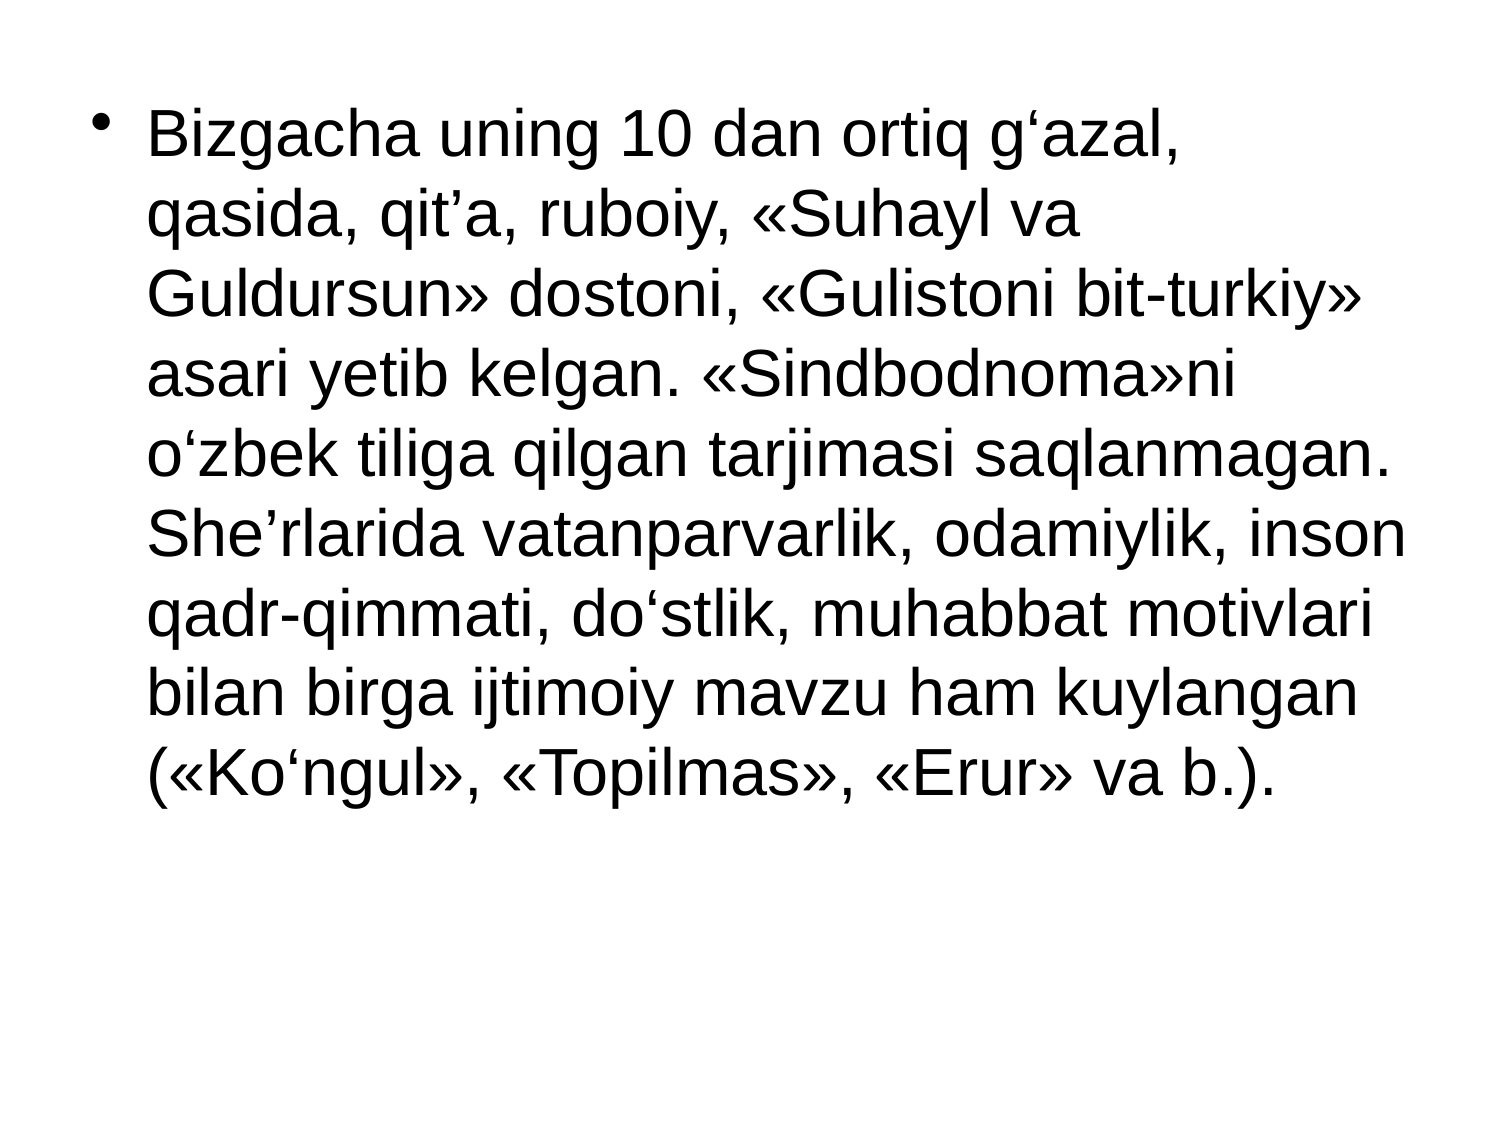

Bizgacha uning 10 dan ortiq g‘azal, qasida, qit’a, ruboiy, «Suhayl va Guldursun» dostoni, «Gulistoni bit-turkiy» asari yetib kelgan. «Sindbodnoma»ni o‘zbek tiliga qilgan tarjimasi saqlanmagan. She’rlarida vatanparvarlik, odamiylik, inson qadr-qimmati, do‘stlik, muhabbat motivlari bilan birga ijtimoiy mavzu ham kuylangan («Ko‘ngul», «Topilmas», «Erur» va b.).